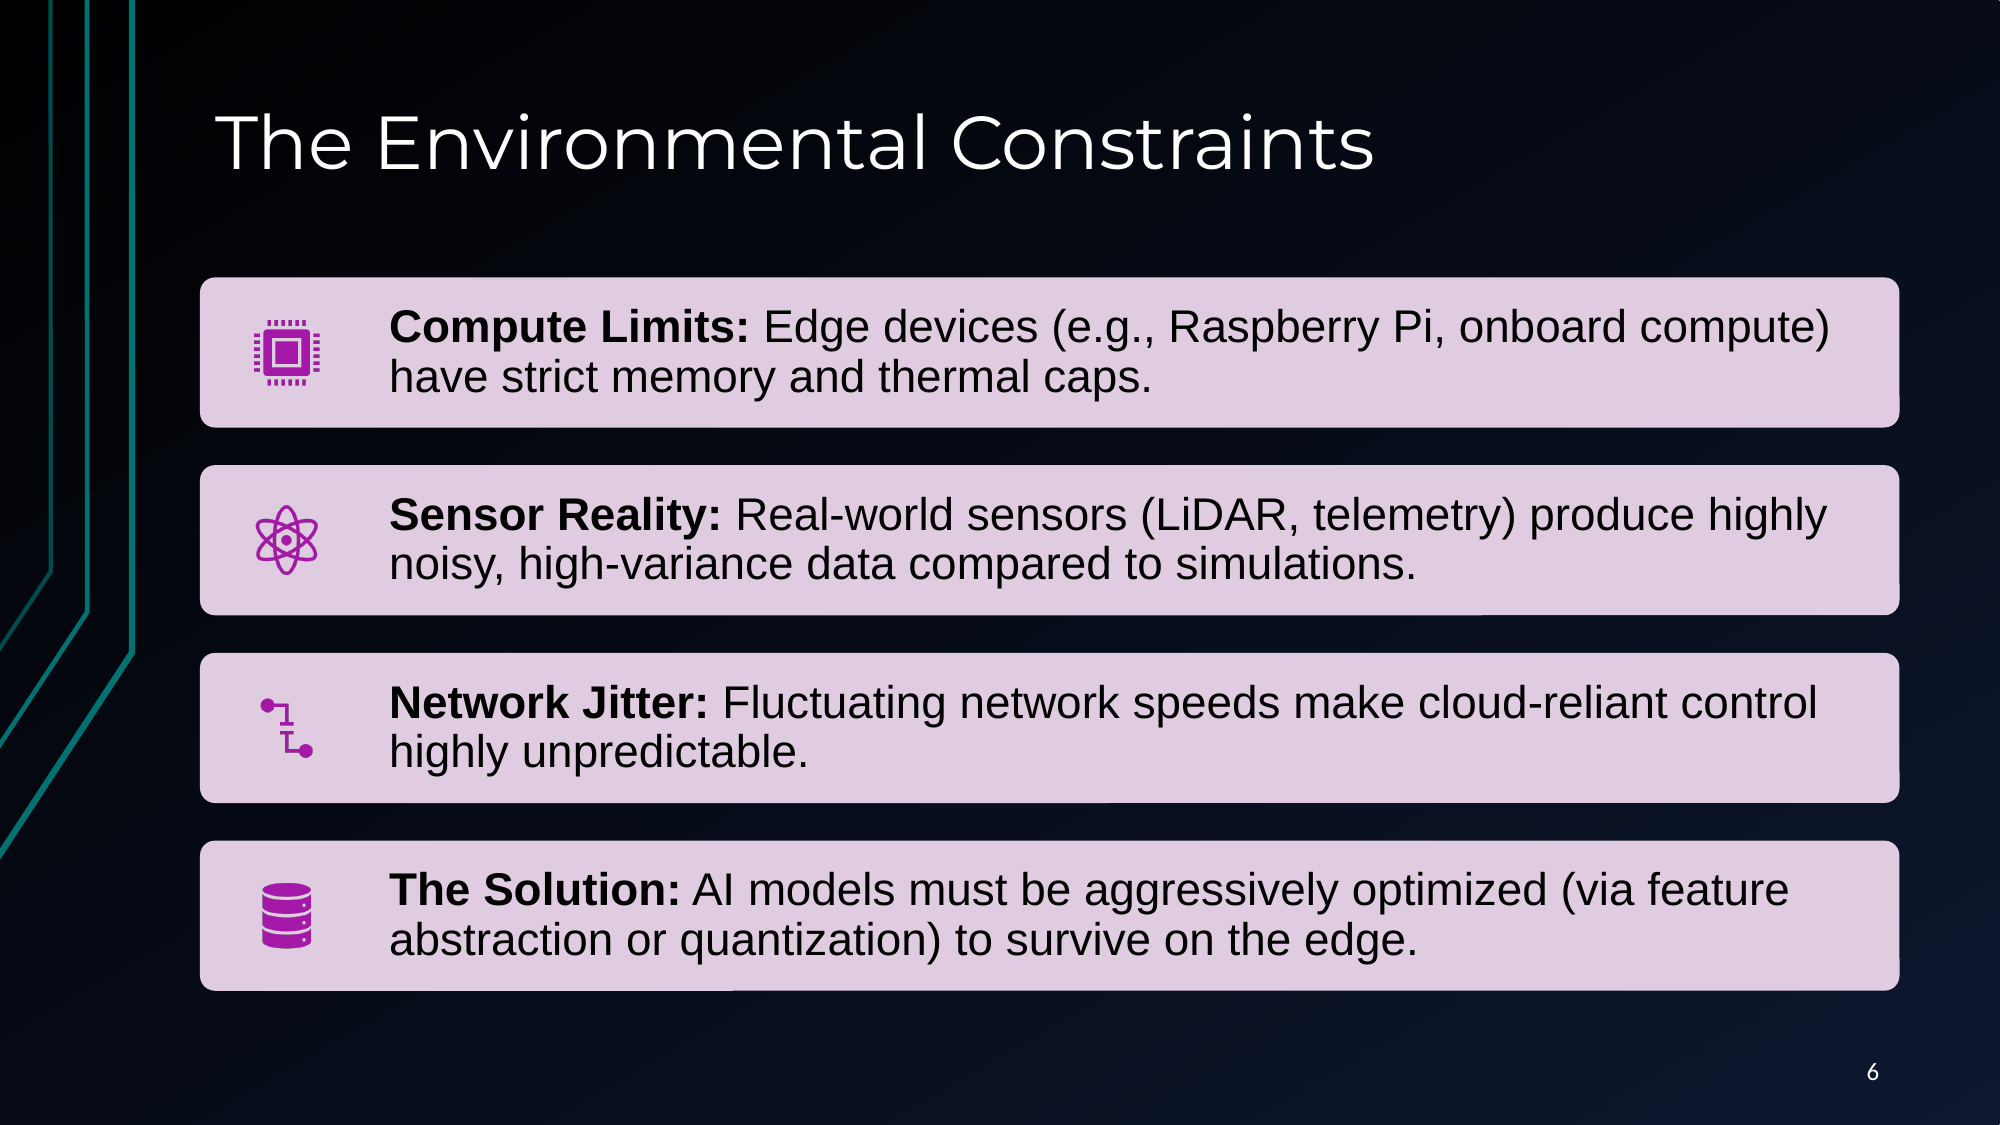

# The Environmental Constraints
Compute Limits: Edge devices (e.g., Raspberry Pi, onboard compute) have strict memory and thermal caps.
Sensor Reality: Real-world sensors (LiDAR, telemetry) produce highly noisy, high-variance data compared to simulations.
Network Jitter: Fluctuating network speeds make cloud-reliant control highly unpredictable.
The Solution: AI models must be aggressively optimized (via feature abstraction or quantization) to survive on the edge.
6